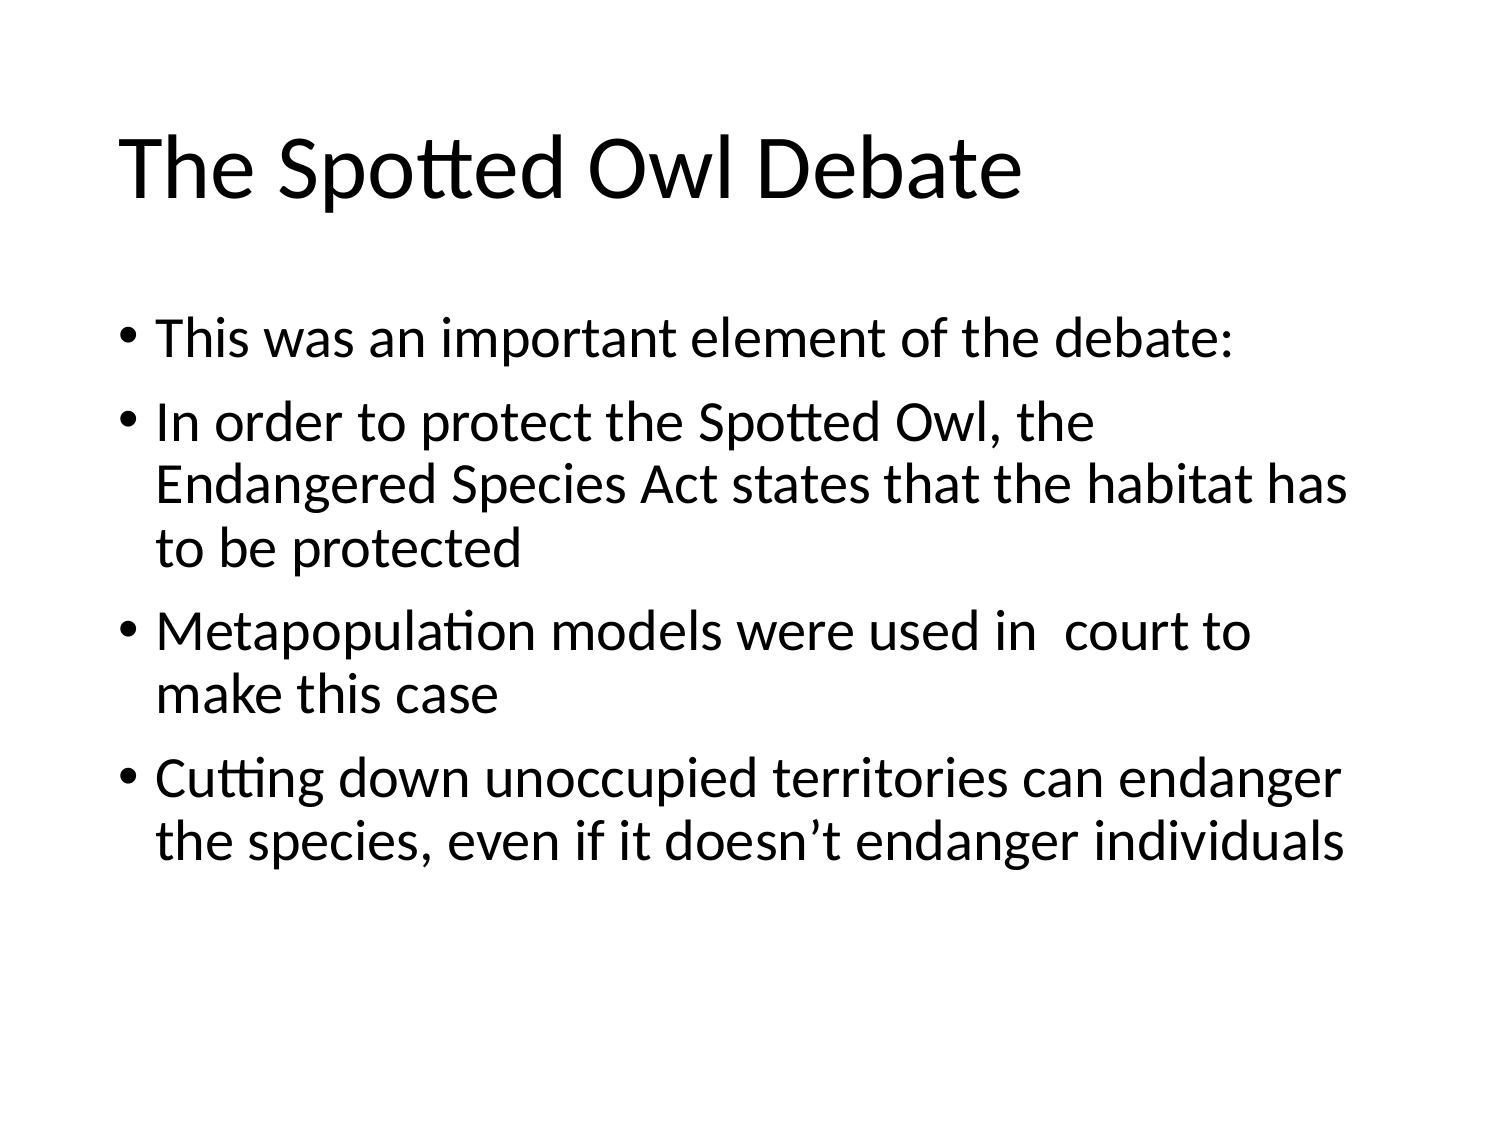

# The Spotted Owl Debate
This was an important element of the debate:
In order to protect the Spotted Owl, the Endangered Species Act states that the habitat has to be protected
Metapopulation models were used in  court to make this case
Cutting down unoccupied territories can endanger the species, even if it doesn’t endanger individuals